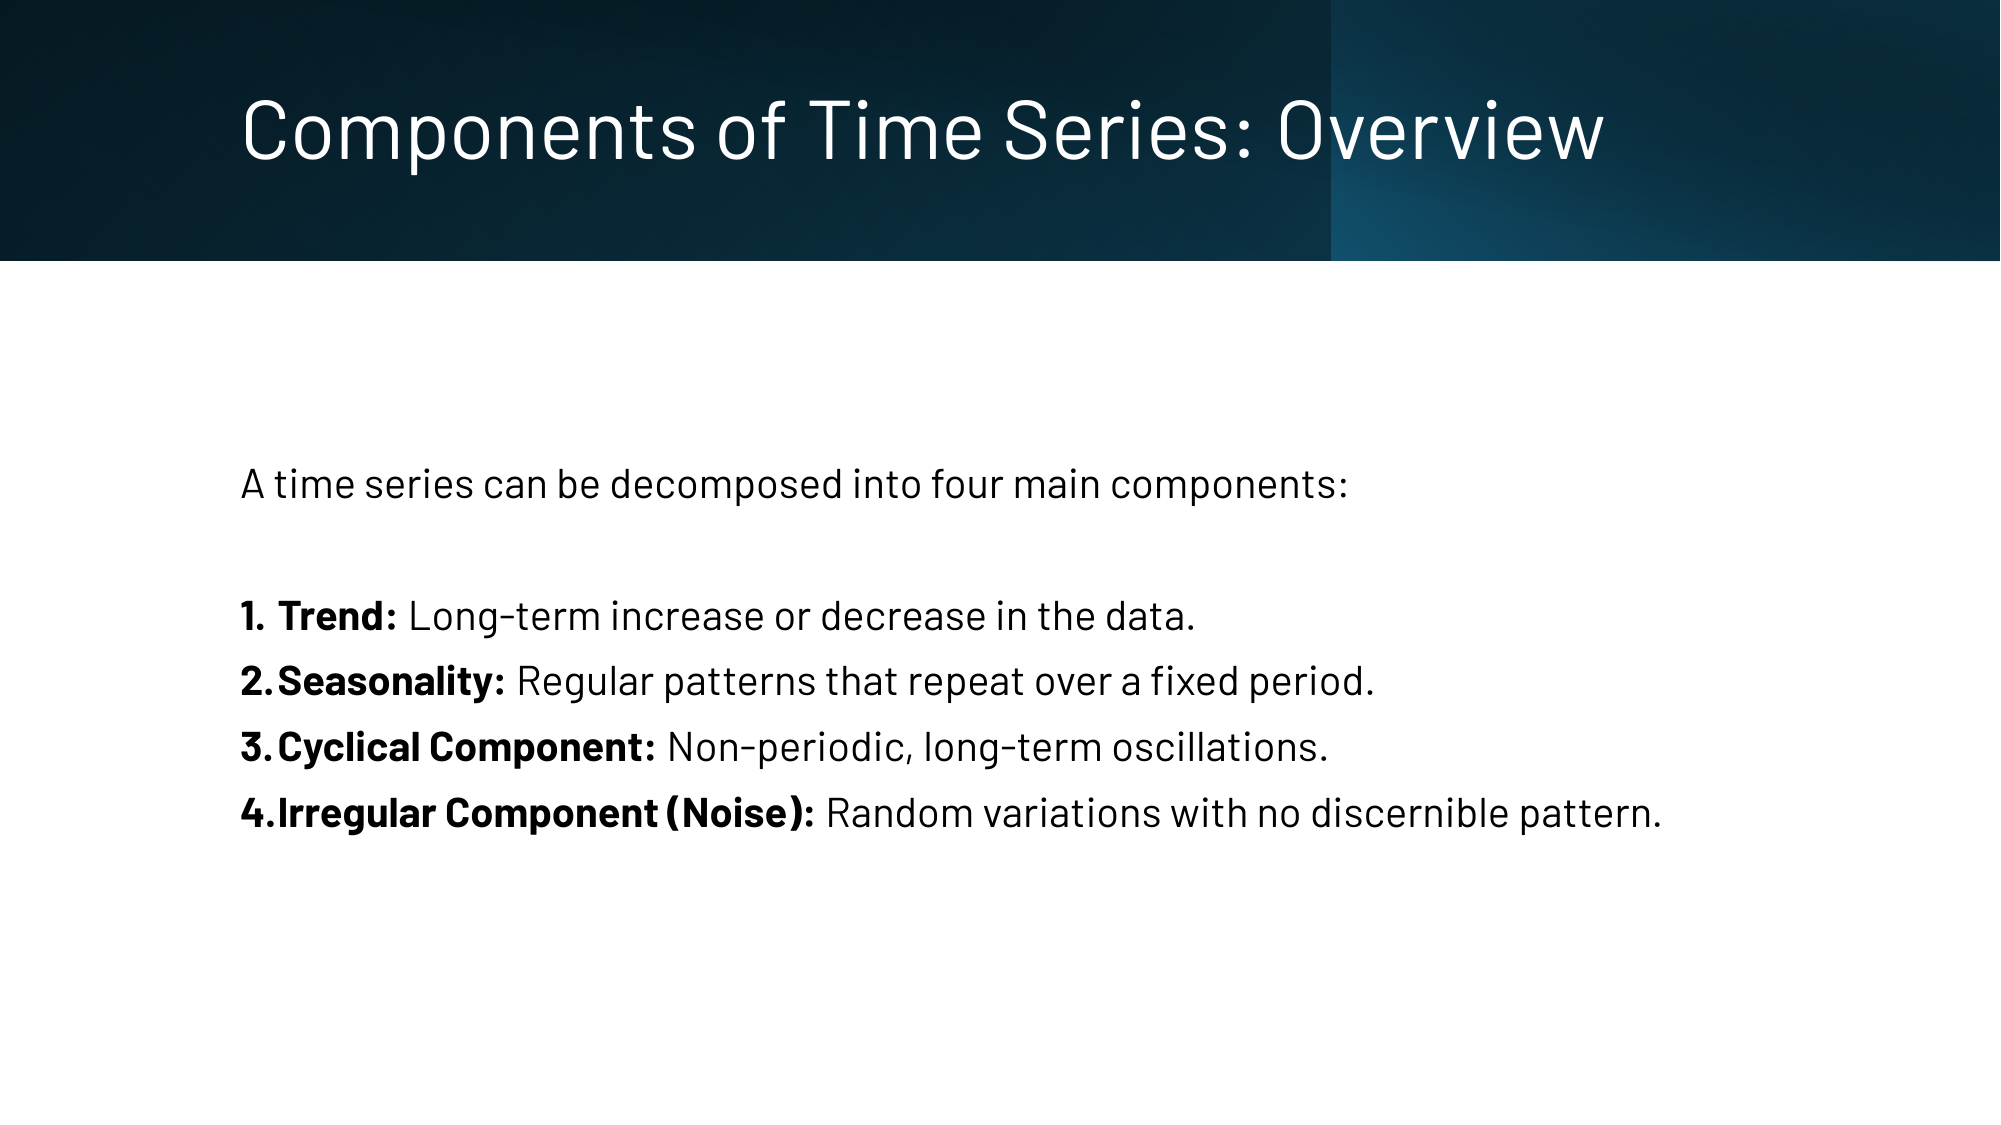

# Components of Time Series: Overview
A time series can be decomposed into four main components:

Trend: Long-term increase or decrease in the data.
Seasonality: Regular patterns that repeat over a fixed period.
Cyclical Component: Non-periodic, long-term oscillations.
Irregular Component (Noise): Random variations with no discernible pattern.